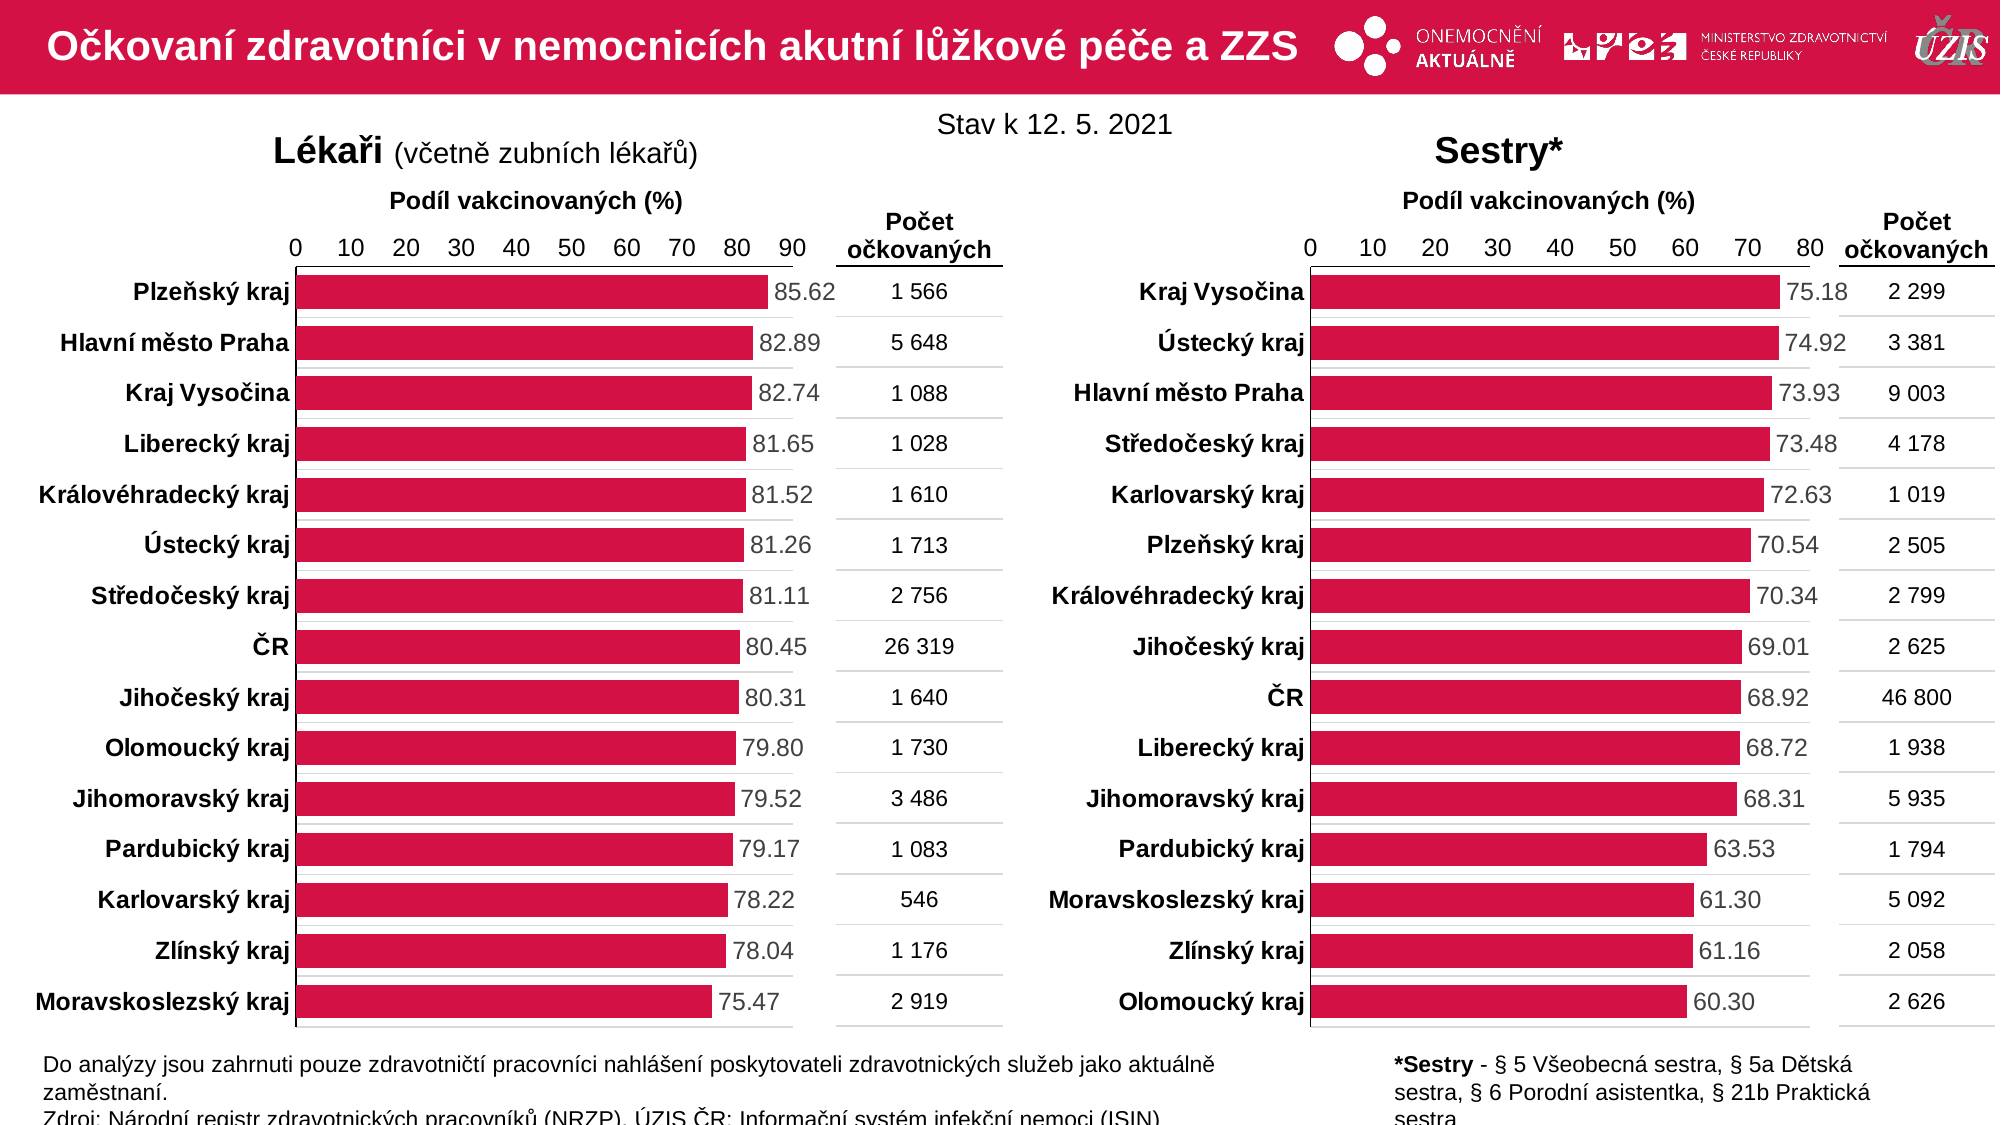

# Očkovaní zdravotníci v nemocnicích akutní lůžkové péče a ZZS
Stav k 12. 5. 2021
Lékaři (včetně zubních lékařů)
Sestry*
Podíl vakcinovaných (%)
Podíl vakcinovaných (%)
| Počet očkovaných |
| --- |
| 2 299 |
| 3 381 |
| 9 003 |
| 4 178 |
| 1 019 |
| 2 505 |
| 2 799 |
| 2 625 |
| 46 800 |
| 1 938 |
| 5 935 |
| 1 794 |
| 5 092 |
| 2 058 |
| 2 626 |
| Počet očkovaných |
| --- |
| 1 566 |
| 5 648 |
| 1 088 |
| 1 028 |
| 1 610 |
| 1 713 |
| 2 756 |
| 26 319 |
| 1 640 |
| 1 730 |
| 3 486 |
| 1 083 |
| 546 |
| 1 176 |
| 2 919 |

### Chart

| Category | % |
|---|---|
| Plzeňský kraj | 85.62056 |
| Hlavní město Praha | 82.88817 |
| Kraj Vysočina | 82.73764 |
| Liberecký kraj | 81.6521 |
| Královéhradecký kraj | 81.51899 |
| Ústecký kraj | 81.26186 |
| Středočeský kraj | 81.10653 |
| ČR | 80.44688 |
| Jihočeský kraj | 80.31342 |
| Olomoucký kraj | 79.79705 |
| Jihomoravský kraj | 79.51642 |
| Pardubický kraj | 79.16667 |
| Karlovarský kraj | 78.2235 |
| Zlínský kraj | 78.03583 |
| Moravskoslezský kraj | 75.46536 |

### Chart

| Category | % |
|---|---|
| Kraj Vysočina | 75.17985611510791 |
| Ústecký kraj | 74.91690671393752 |
| Hlavní město Praha | 73.93446661739344 |
| Středočeský kraj | 73.47871966232853 |
| Karlovarský kraj | 72.63007840342124 |
| Plzeňský kraj | 70.54350887074064 |
| Královéhradecký kraj | 70.34430761497865 |
| Jihočeský kraj | 69.00630914826499 |
| ČR | 68.91981444665342 |
| Liberecký kraj | 68.72340425531915 |
| Jihomoravský kraj | 68.31261510128913 |
| Pardubický kraj | 63.52691218130312 |
| Moravskoslezský kraj | 61.29770073432045 |
| Zlínský kraj | 61.158989598811296 |
| Olomoucký kraj | 60.298507462686565 |
Do analýzy jsou zahrnuti pouze zdravotničtí pracovníci nahlášení poskytovateli zdravotnických služeb jako aktuálně zaměstnaní.
Zdroj: Národní registr zdravotnických pracovníků (NRZP), ÚZIS ČR; Informační systém infekční nemoci (ISIN)
*Sestry - § 5 Všeobecná sestra, § 5a Dětská sestra, § 6 Porodní asistentka, § 21b Praktická sestra